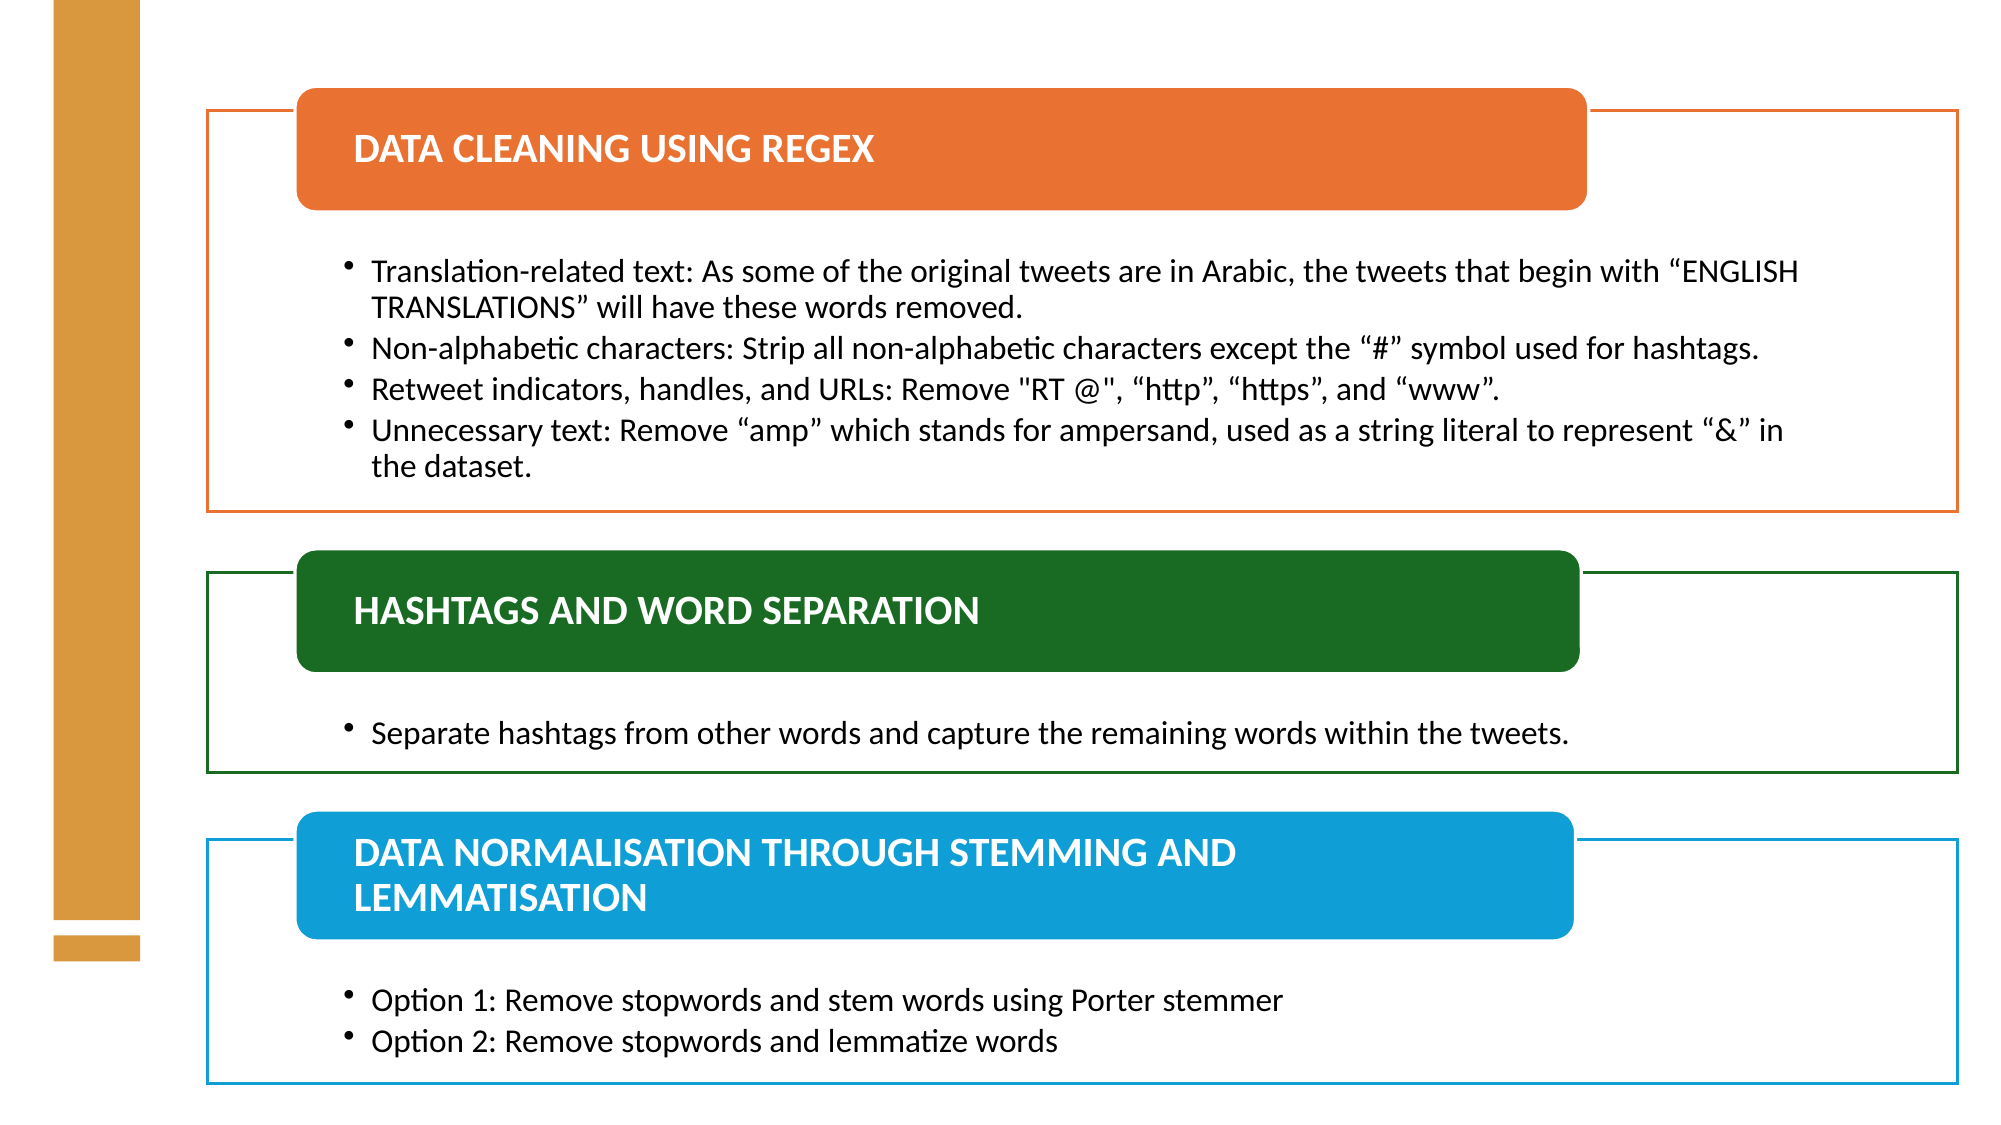

Translation-related text: As some of the original tweets are in Arabic, the tweets that begin with “ENGLISH TRANSLATIONS” will have these words removed.
Non-alphabetic characters: Strip all non-alphabetic characters except the “#” symbol used for hashtags.
Retweet indicators, handles, and URLs: Remove "RT @", “http”, “https”, and “www”.
Unnecessary text: Remove “amp” which stands for ampersand, used as a string literal to represent “&” in the dataset.
DATA CLEANING USING REGEX
Separate hashtags from other words and capture the remaining words within the tweets.
HASHTAGS AND WORD SEPARATION
Option 1: Remove stopwords and stem words using Porter stemmer
Option 2: Remove stopwords and lemmatize words
DATA NORMALISATION THROUGH STEMMING AND LEMMATISATION